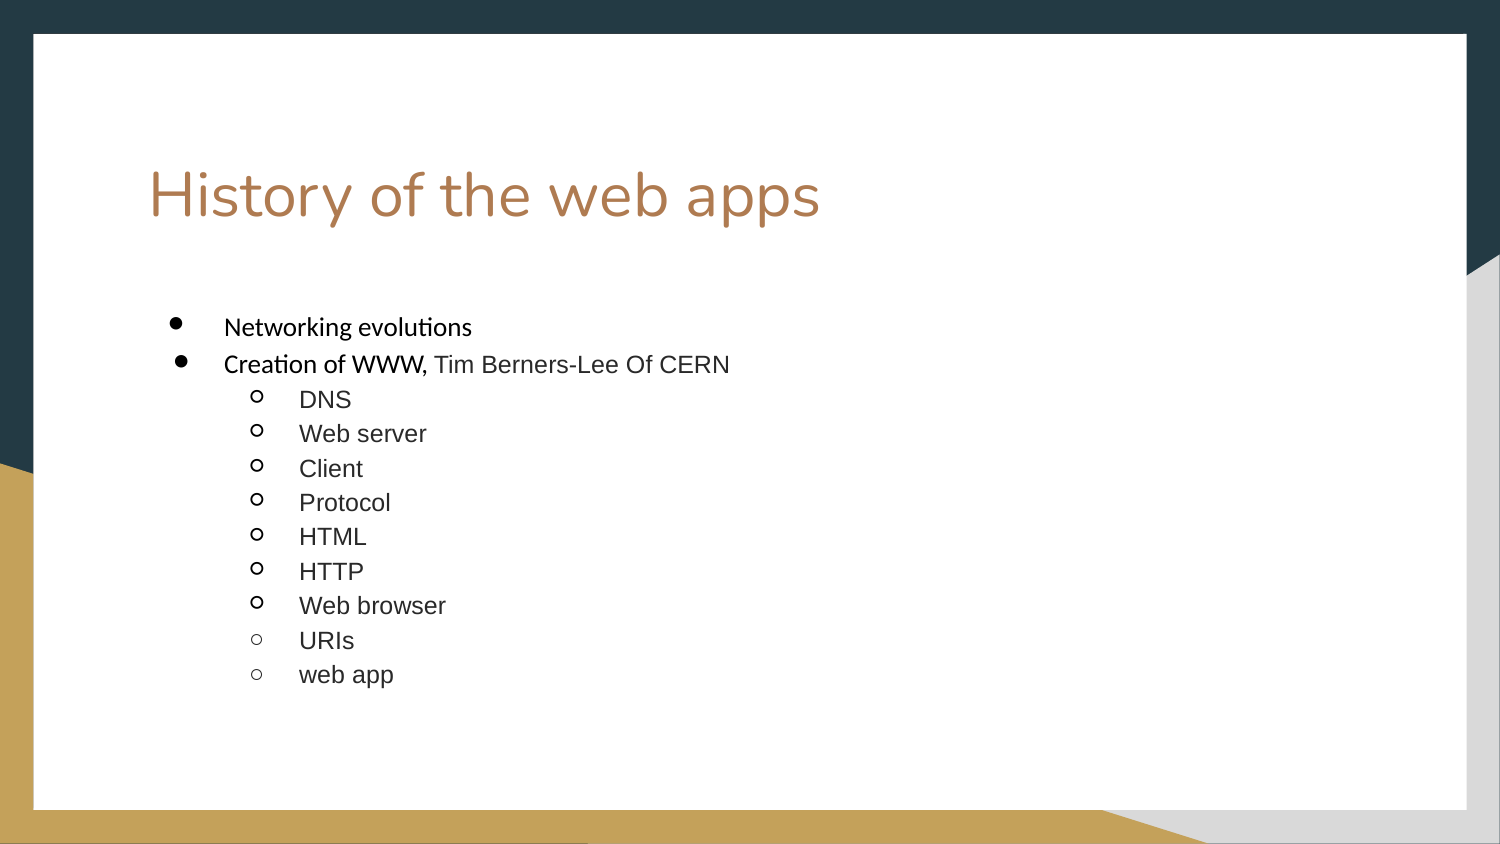

History of the web apps
Networking evolutions
Creation of WWW, Tim Berners-Lee Of CERN
DNS
Web server
Client
Protocol
HTML
HTTP
Web browser
URIs
web app